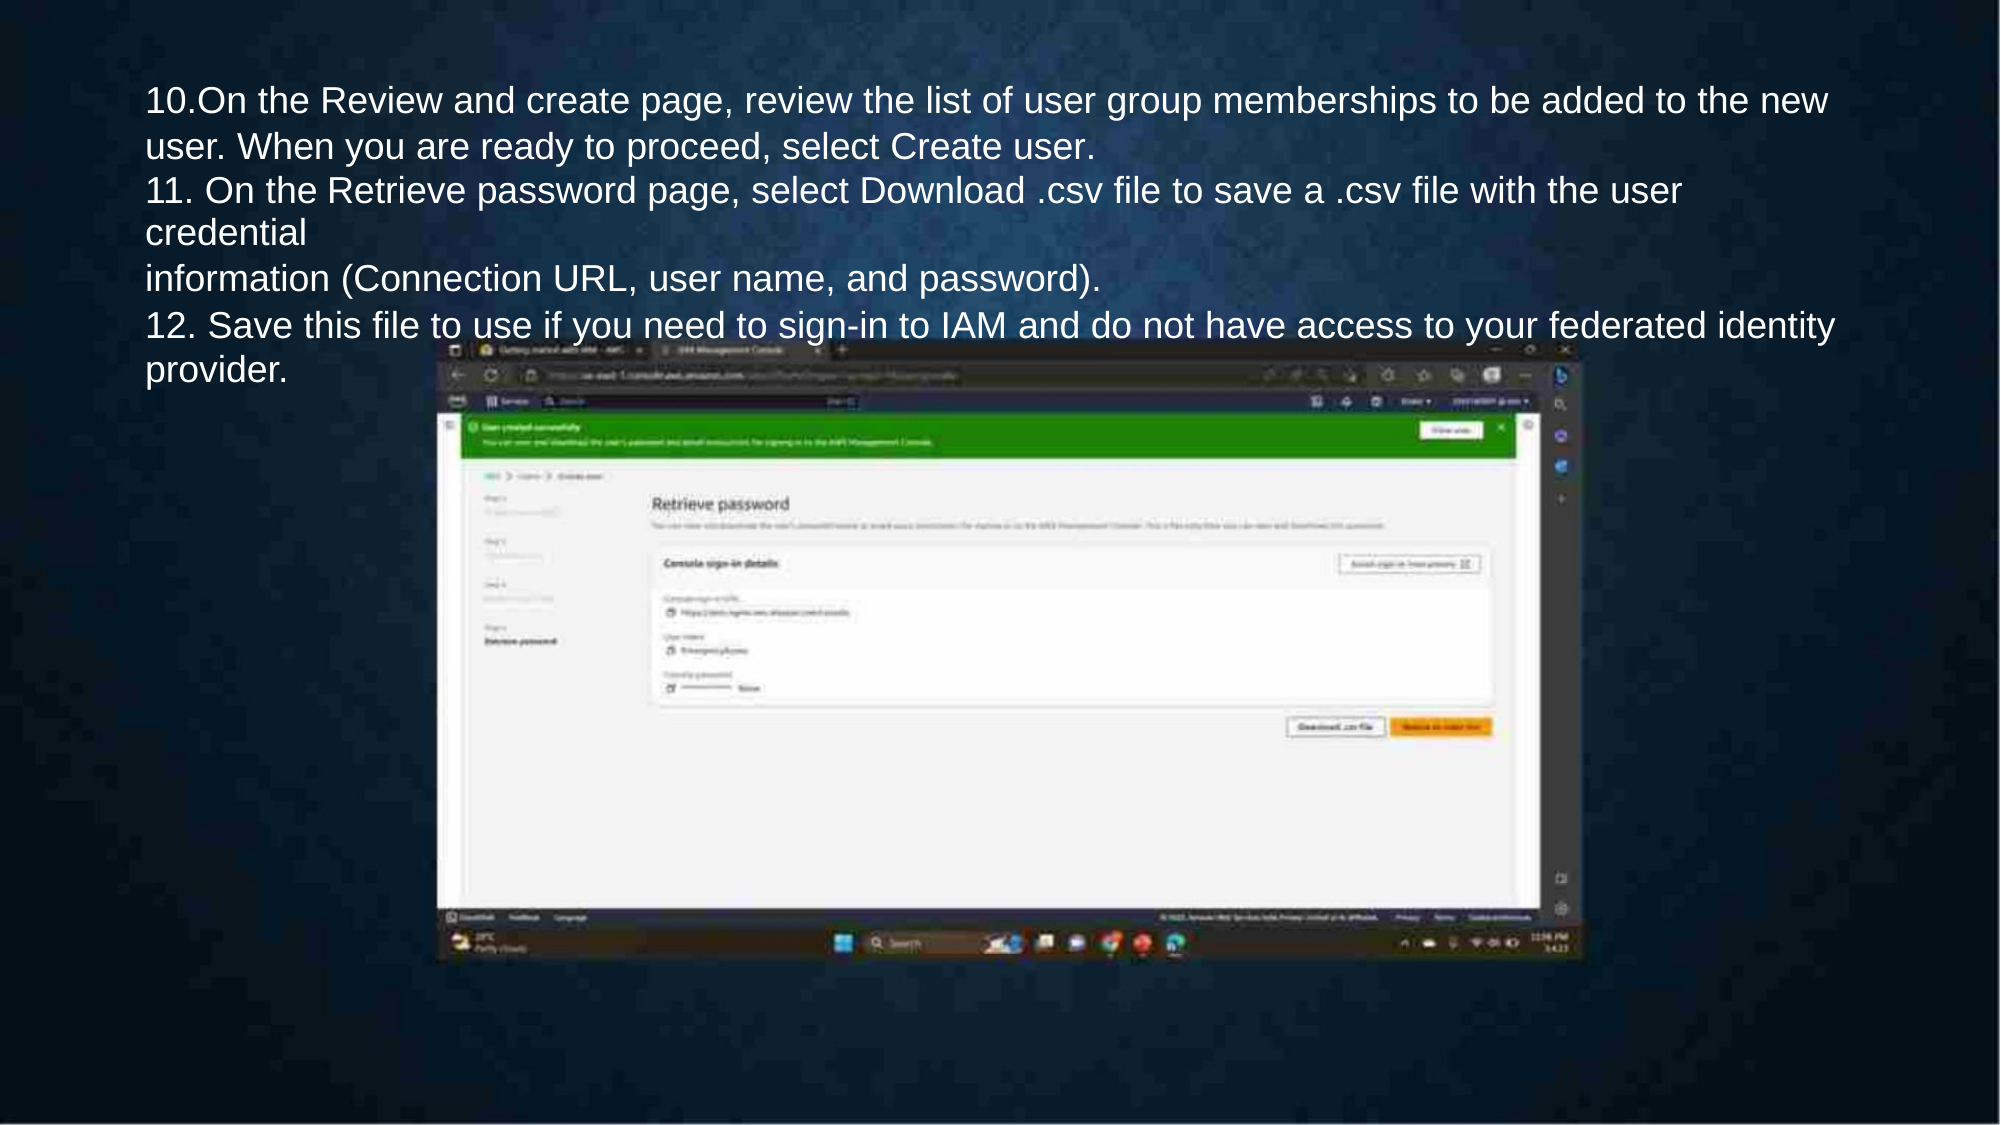

10.On the Review and create page, review the list of user group memberships to be added to the new
user. When you are ready to proceed, select Create user.
11. On the Retrieve password page, select Download .csv file to save a .csv file with the user
credential
information (Connection URL, user name, and password).
12. Save this file to use if you need to sign-in to IAM and do not have access to your federated identity
provider.